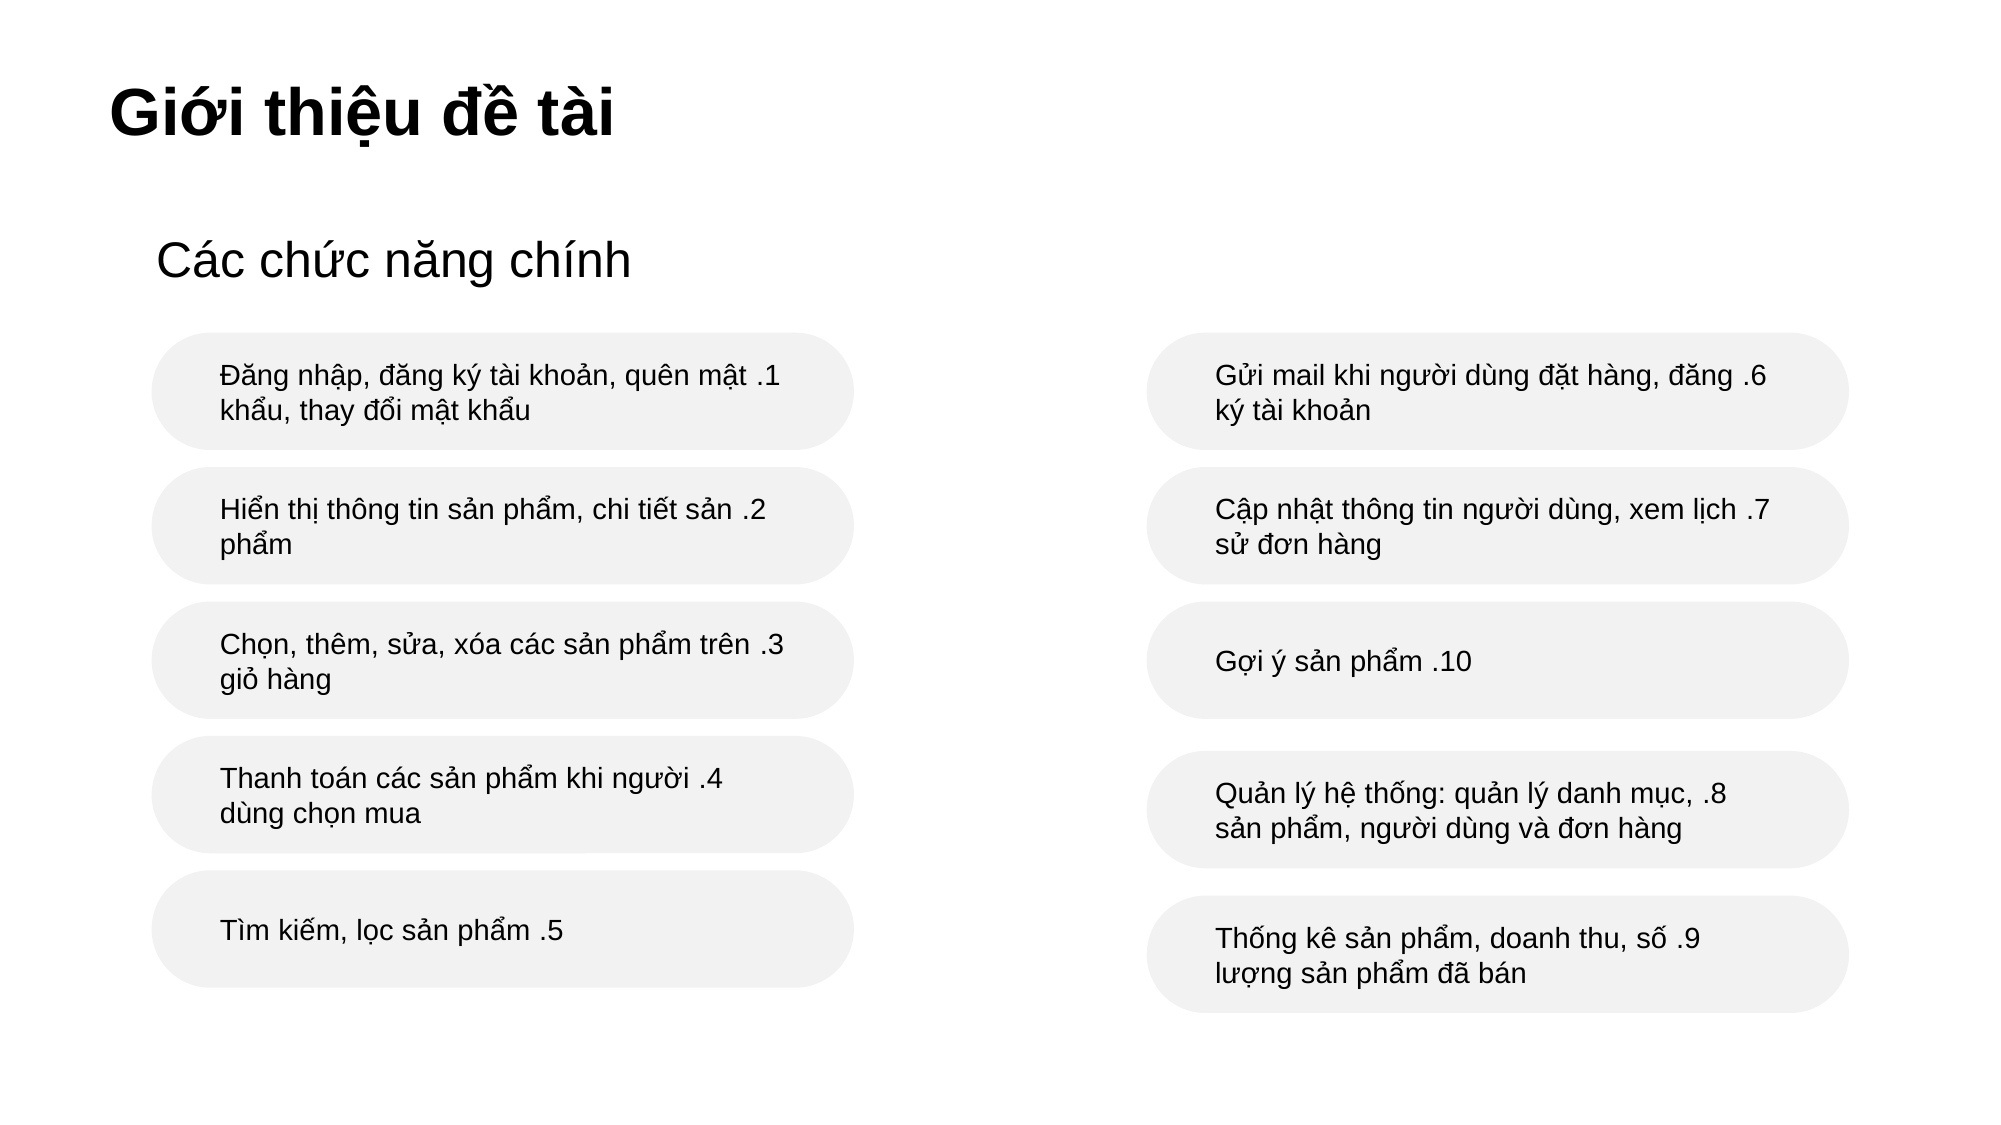

Giới thiệu đề tài
Các chức năng chính

1. Đăng nhập, đăng ký tài khoản, quên mật khẩu, thay đổi mật khẩu

6. Gửi mail khi người dùng đặt hàng, đăng ký tài khoản

2. Hiển thị thông tin sản phẩm, chi tiết sản phẩm

7. Cập nhật thông tin người dùng, xem lịch sử đơn hàng

3. Chọn, thêm, sửa, xóa các sản phẩm trên giỏ hàng

10. Gợi ý sản phẩm

4. Thanh toán các sản phẩm khi người dùng chọn mua

8. Quản lý hệ thống: quản lý danh mục, sản phẩm, người dùng và đơn hàng

5. Tìm kiếm, lọc sản phẩm

9. Thống kê sản phẩm, doanh thu, số lượng sản phẩm đã bán